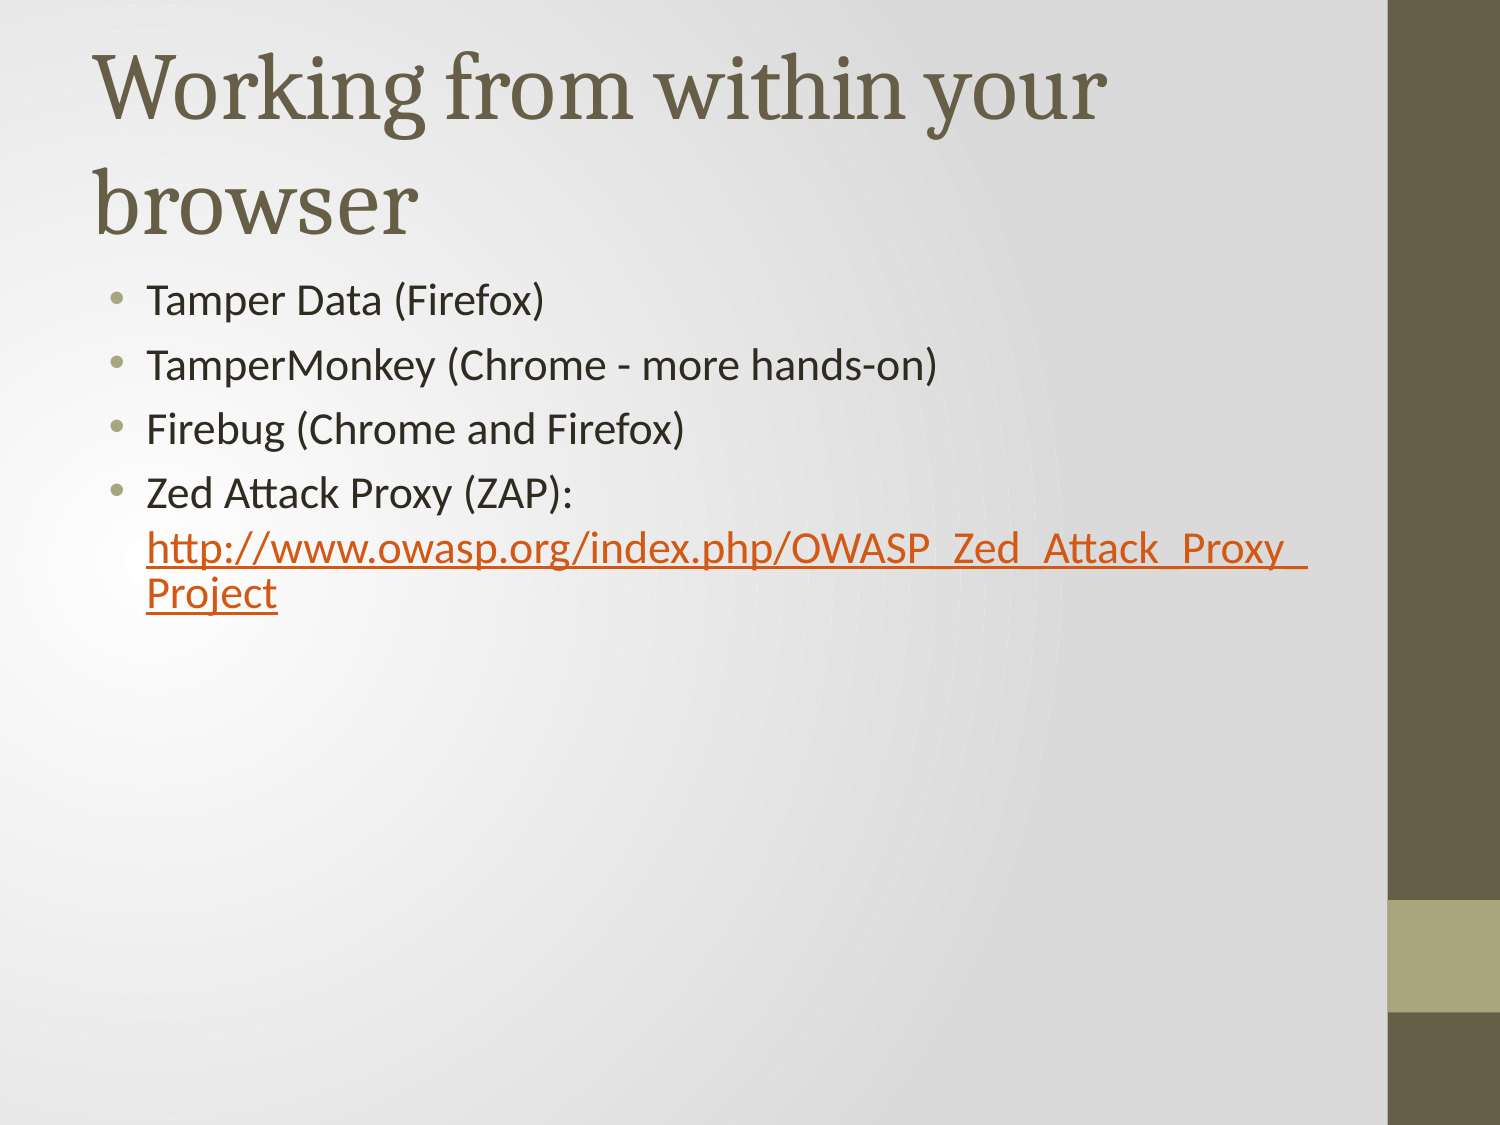

# Working from within your browser
Tamper Data (Firefox)
TamperMonkey (Chrome - more hands-on)
Firebug (Chrome and Firefox)
Zed Attack Proxy (ZAP): http://www.owasp.org/index.php/OWASP_Zed_Attack_Proxy_Project